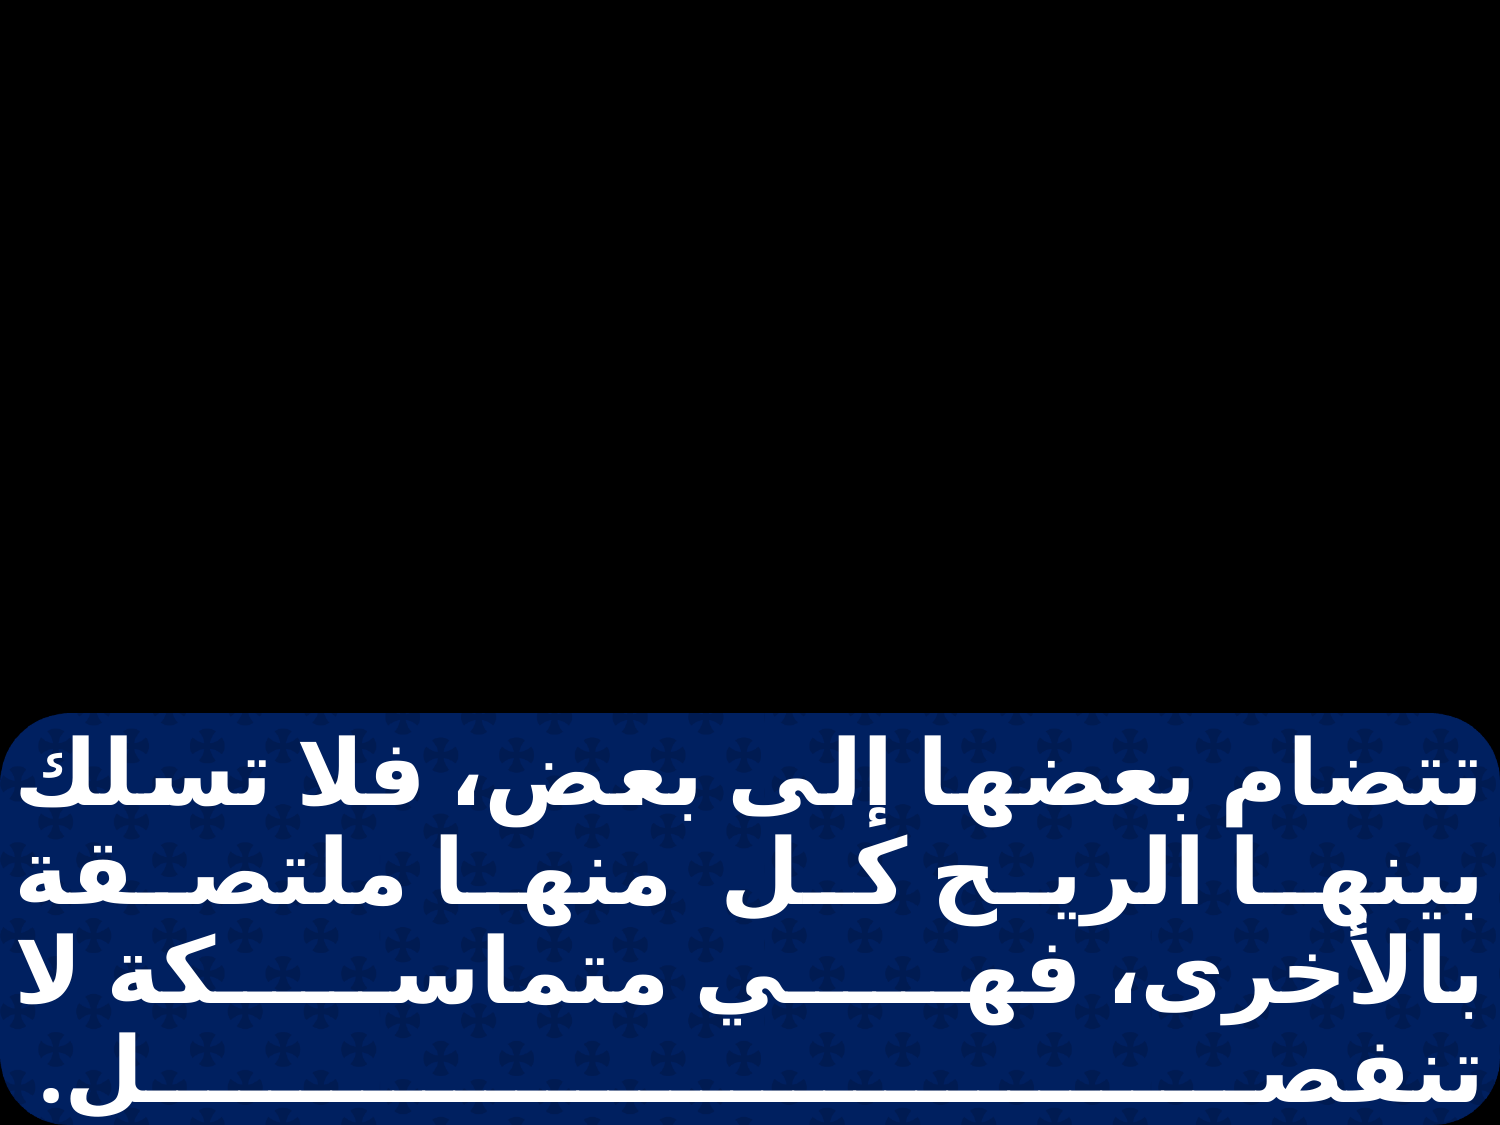

تتضام بعضها إلى بعض، فلا تسلك بينها الريح كل  منها ملتصقة بالأخرى، فهي متماسكة لا تنفصل.